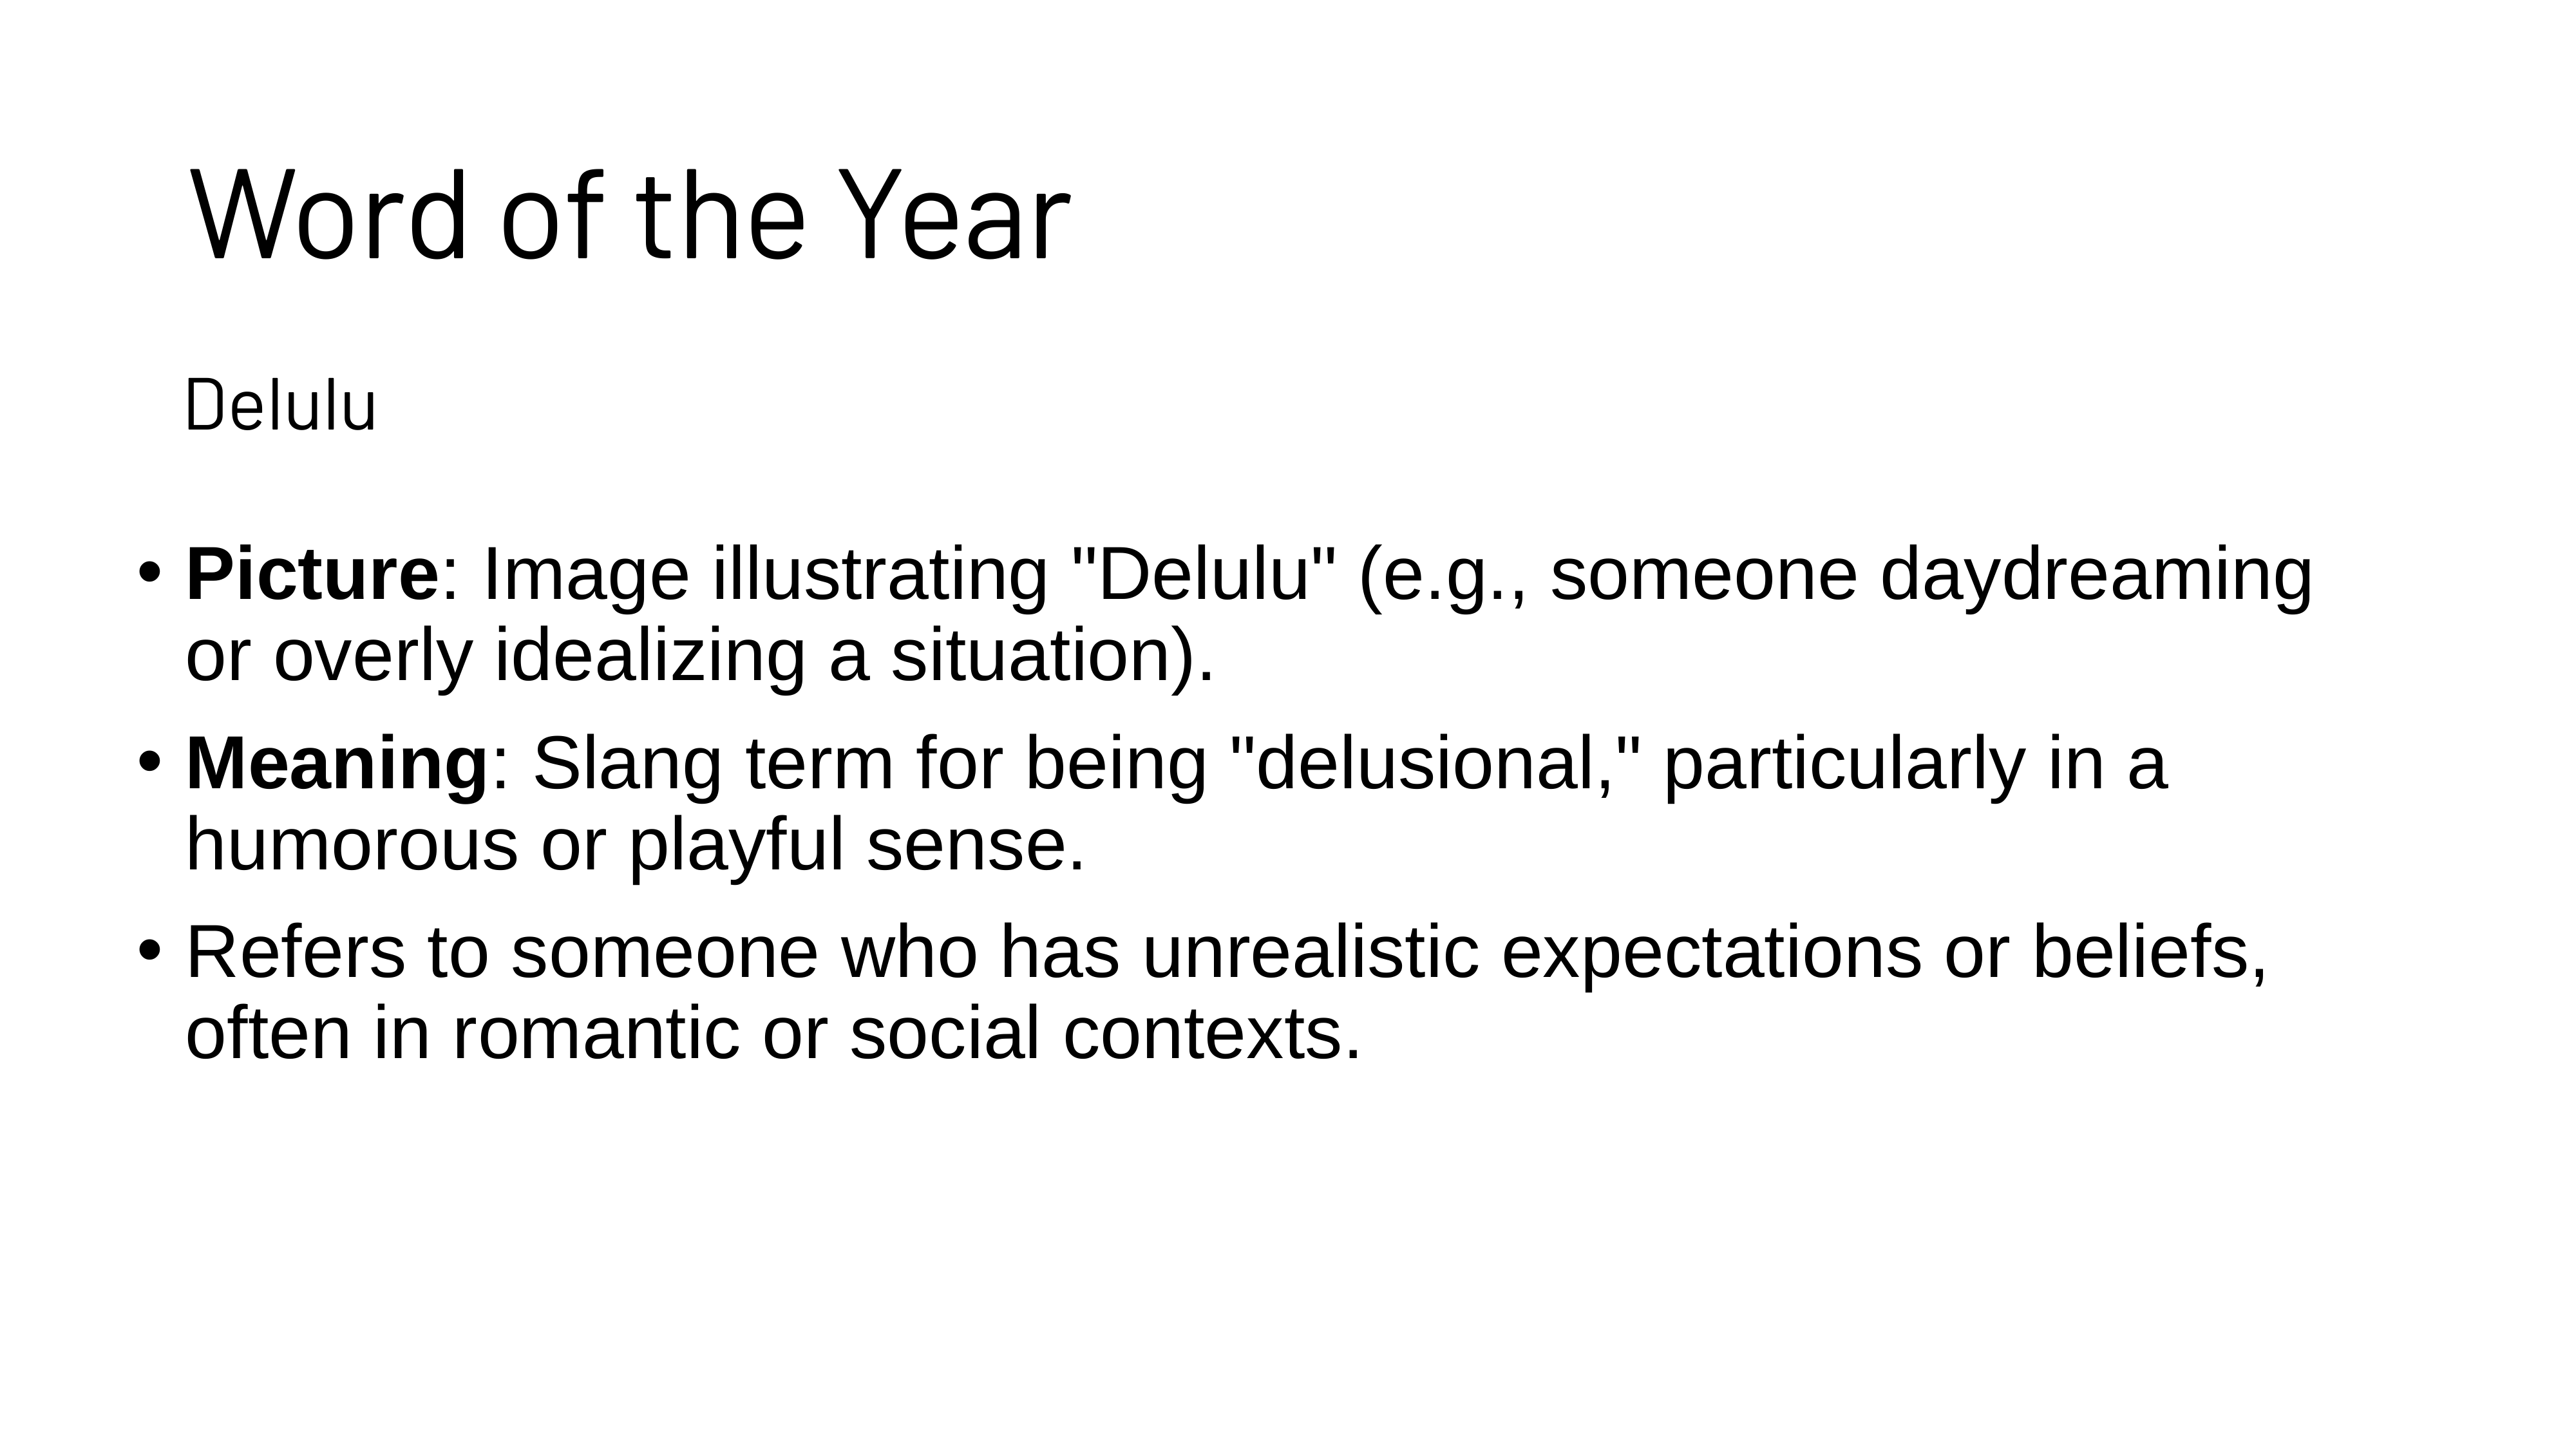

# Word of the Year
Delulu
Picture: Image illustrating "Delulu" (e.g., someone daydreaming or overly idealizing a situation).
Meaning: Slang term for being "delusional," particularly in a humorous or playful sense.
Refers to someone who has unrealistic expectations or beliefs, often in romantic or social contexts.